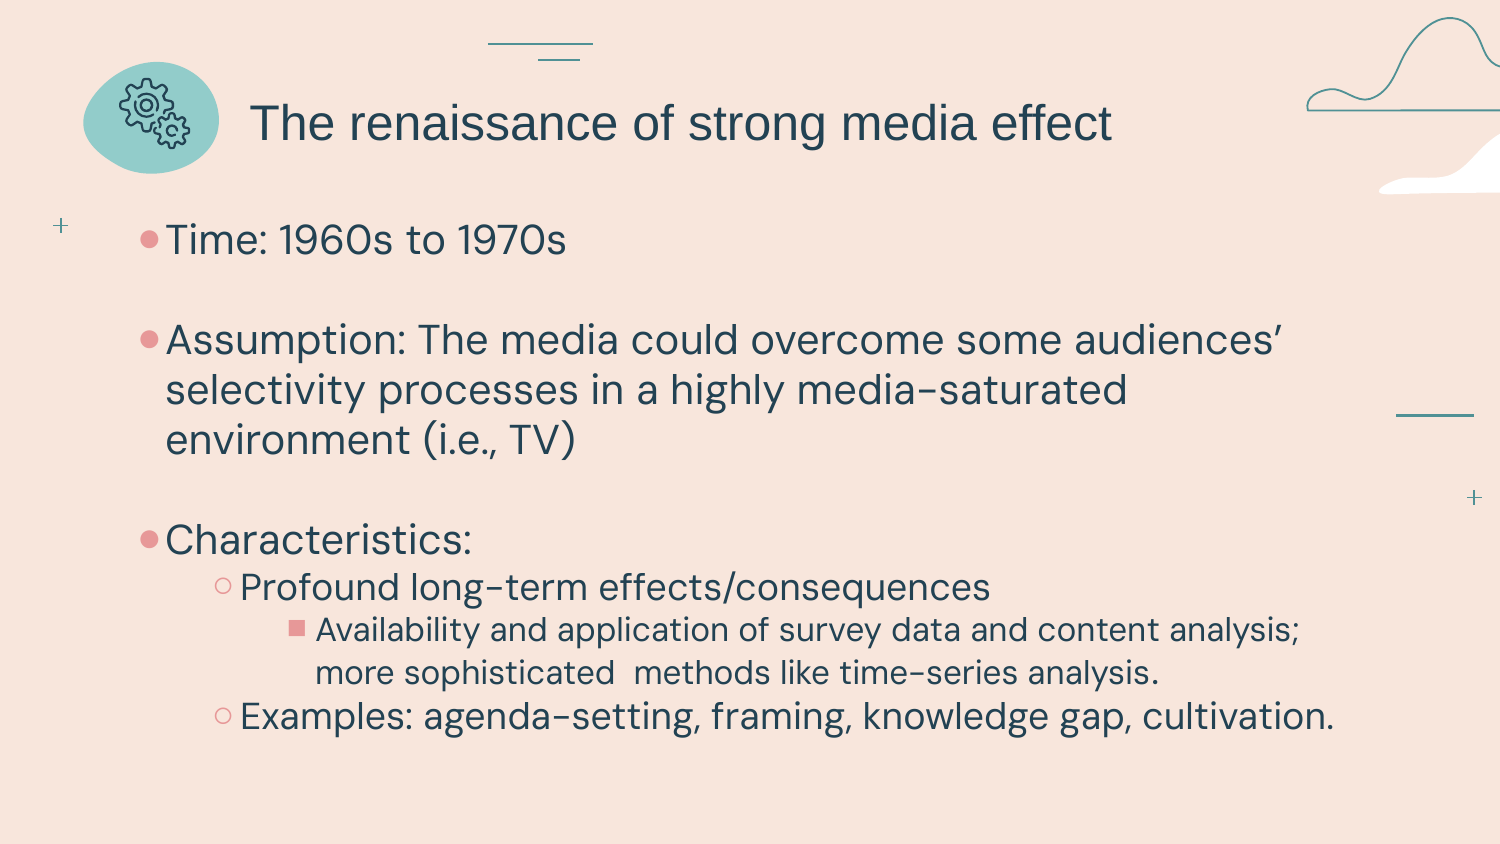

# The renaissance of strong media effect
Time: 1960s to 1970s

Assumption: The media could overcome some audiences’ selectivity processes in a highly media-saturated environment (i.e., TV)

Characteristics:
Profound long-term effects/consequences
Availability and application of survey data and content analysis; more sophisticated  methods like time-series analysis.
Examples: agenda-setting, framing, knowledge gap, cultivation.